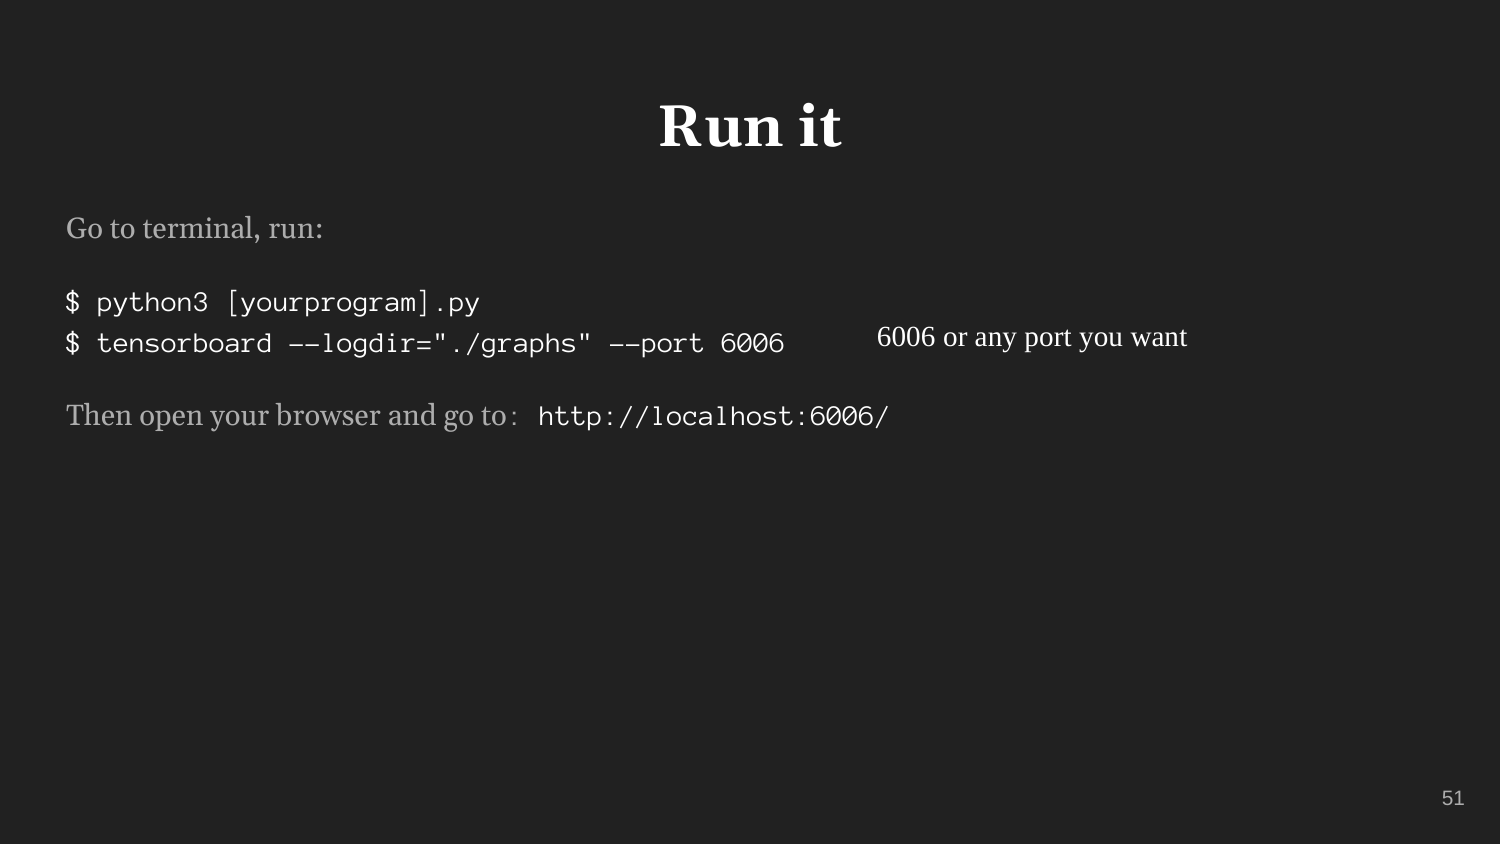

# Run it
Go to terminal, run:
$ python3 [yourprogram].py
$ tensorboard --logdir="./graphs" --port 6006
Then open your browser and go to: http://localhost:6006/

6006 or any port you want
51